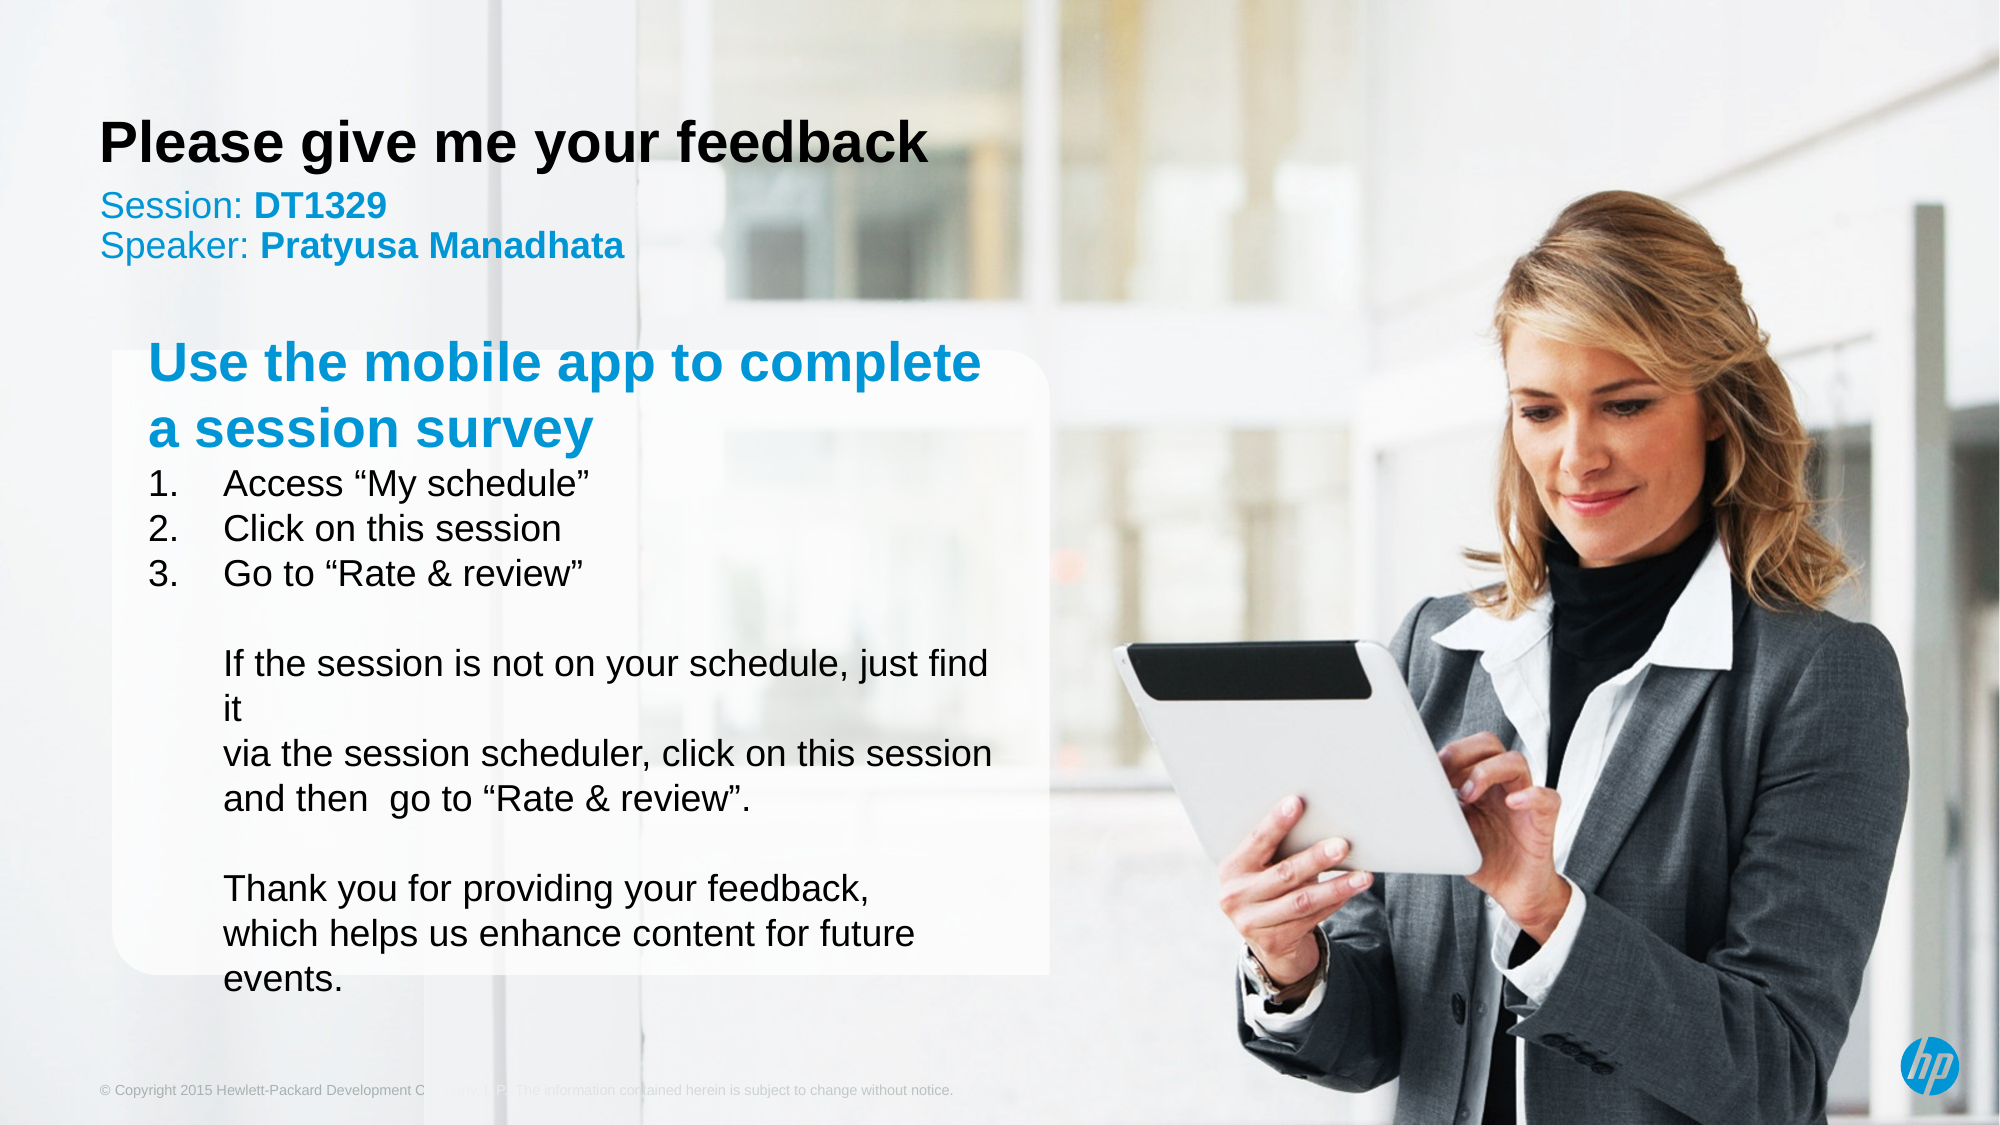

# Please give me your feedback
Session: DT1329
Speaker: Pratyusa Manadhata
Use the mobile app to complete a session survey
Access “My schedule”
Click on this session
Go to “Rate & review”

If the session is not on your schedule, just find it
via the session scheduler, click on this session and then  go to “Rate & review”.

Thank you for providing your feedback,
which helps us enhance content for future events.